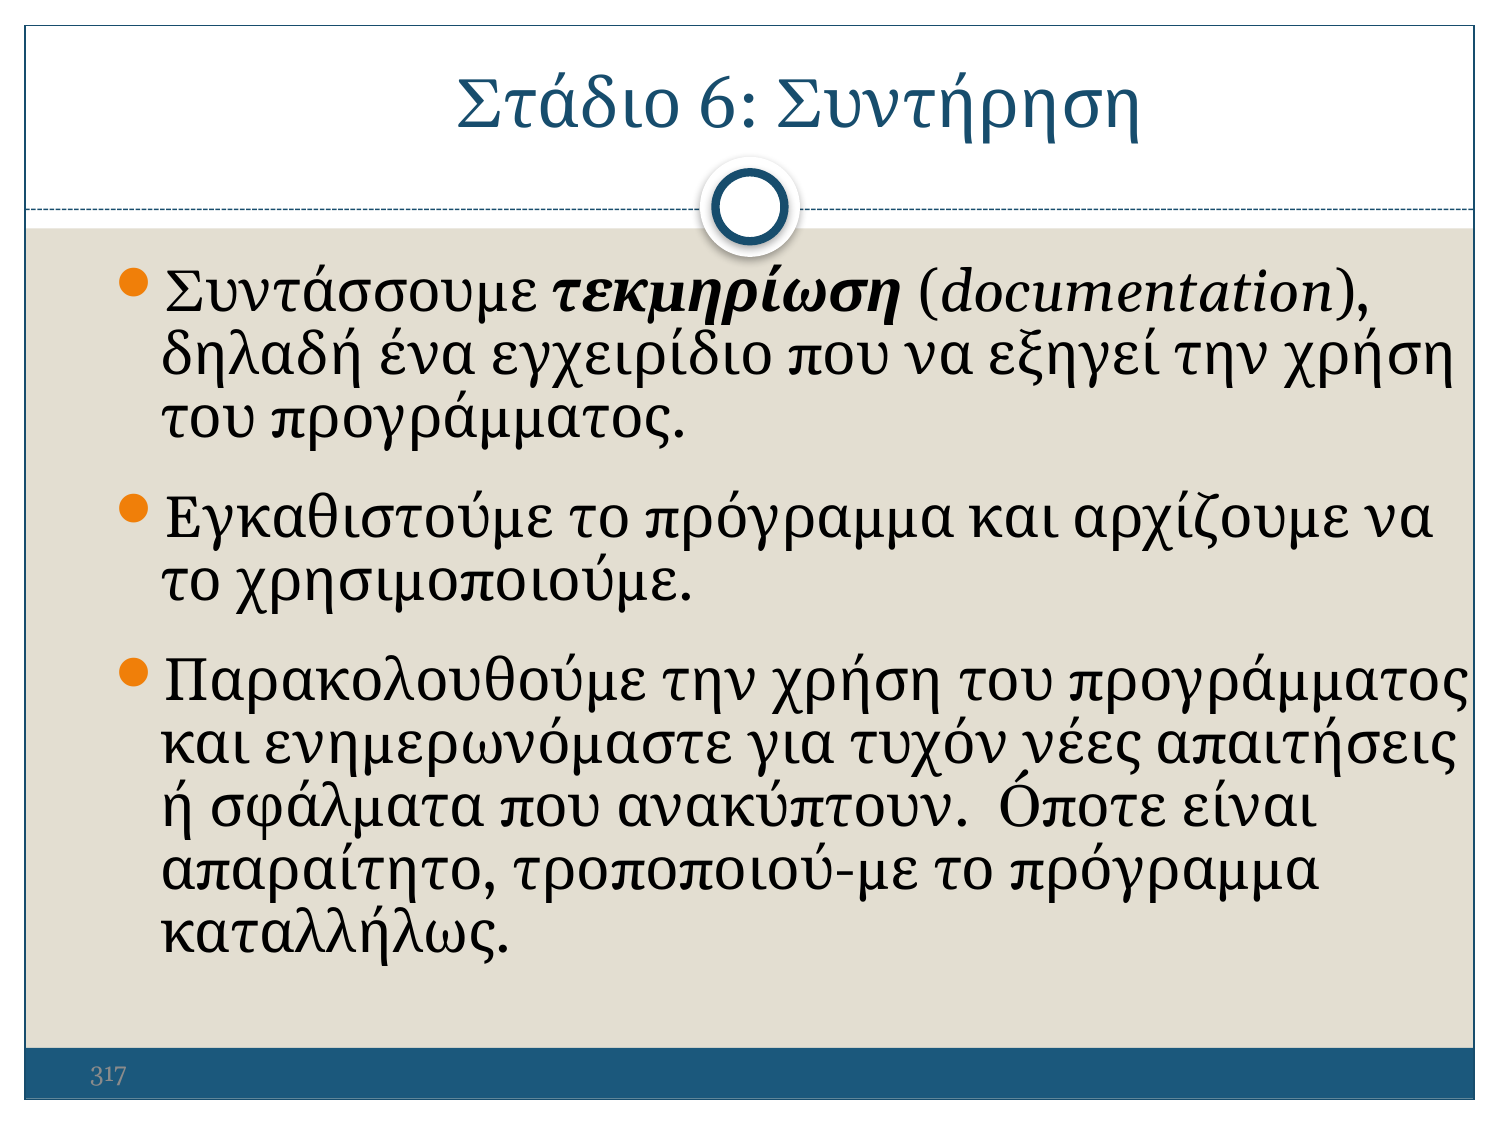

Στάδιο 6: Συντήρηση
Συντάσσουμε τεκμηρίωση (documentation), δηλαδή ένα εγχειρίδιο που να εξηγεί την χρήση του προγράμματος.
Εγκαθιστούμε το πρόγραμμα και αρχίζουμε να το χρησιμοποιούμε.
Παρακολουθούμε την χρήση του προγράμματος και ενημερωνόμαστε για τυχόν νέες απαιτήσεις ή σφάλματα που ανακύπτουν.  Όποτε είναι απαραίτητο, τροποποιού-με το πρόγραμμα καταλλήλως.
317